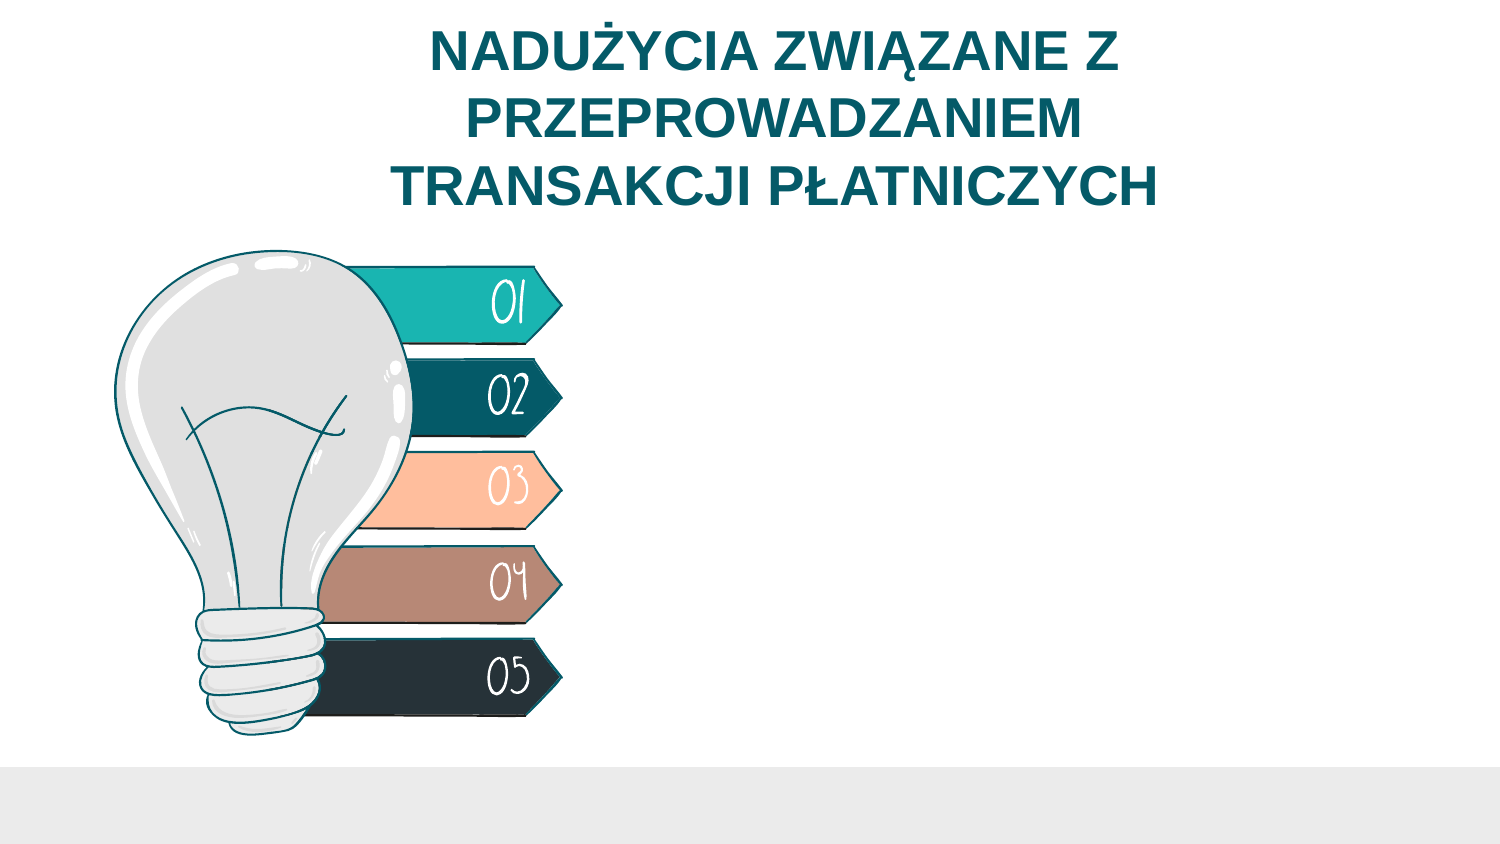

# NADUŻYCIA ZWIĄZANE Z PRZEPROWADZANIEM TRANSAKCJI PŁATNICZYCH